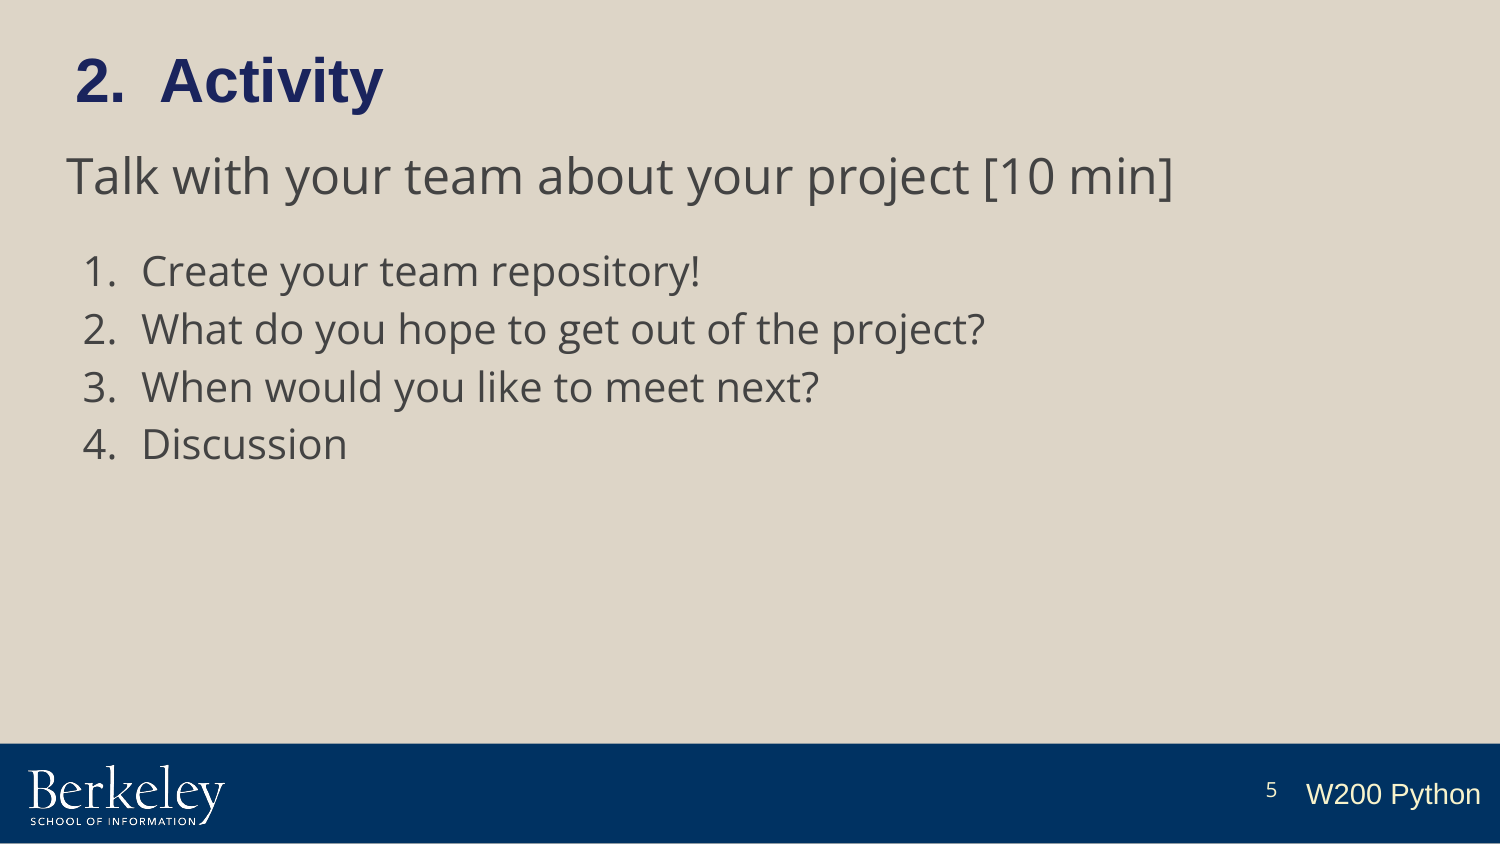

2.  Activity
Talk with your team about your project [10 min]
Create your team repository!
What do you hope to get out of the project?
When would you like to meet next?
Discussion
5